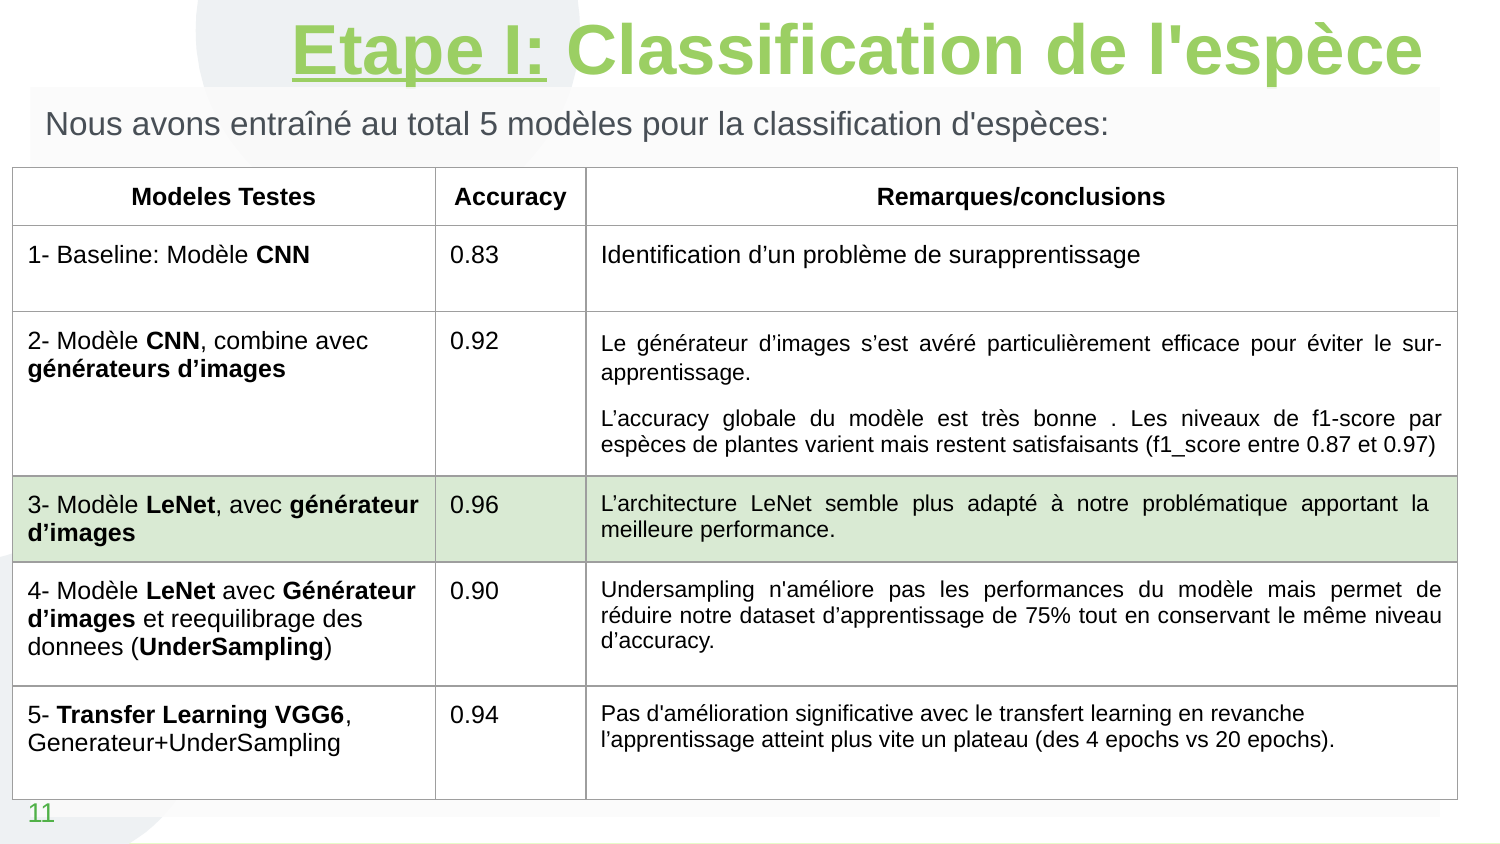

# Etape I: Classification de l'espèce
Nous avons entraîné au total 5 modèles pour la classification d'espèces:

| Modeles Testes | Accuracy | Remarques/conclusions |
| --- | --- | --- |
| 1- Baseline: Modèle CNN | 0.83 | Identification d’un problème de surapprentissage |
| 2- Modèle CNN, combine avec générateurs d’images | 0.92 | Le générateur d’images s’est avéré particulièrement efficace pour éviter le sur-apprentissage. L’accuracy globale du modèle est très bonne . Les niveaux de f1-score par espèces de plantes varient mais restent satisfaisants (f1\_score entre 0.87 et 0.97) |
| 3- Modèle LeNet, avec générateur d’images | 0.96 | L’architecture LeNet semble plus adapté à notre problématique apportant la meilleure performance. |
| 4- Modèle LeNet avec Générateur d’images et reequilibrage des donnees (UnderSampling) | 0.90 | Undersampling n'améliore pas les performances du modèle mais permet de réduire notre dataset d’apprentissage de 75% tout en conservant le même niveau d’accuracy. |
| 5- Transfer Learning VGG6, Generateur+UnderSampling | 0.94 | Pas d'amélioration significative avec le transfert learning en revanche l’apprentissage atteint plus vite un plateau (des 4 epochs vs 20 epochs). |
11